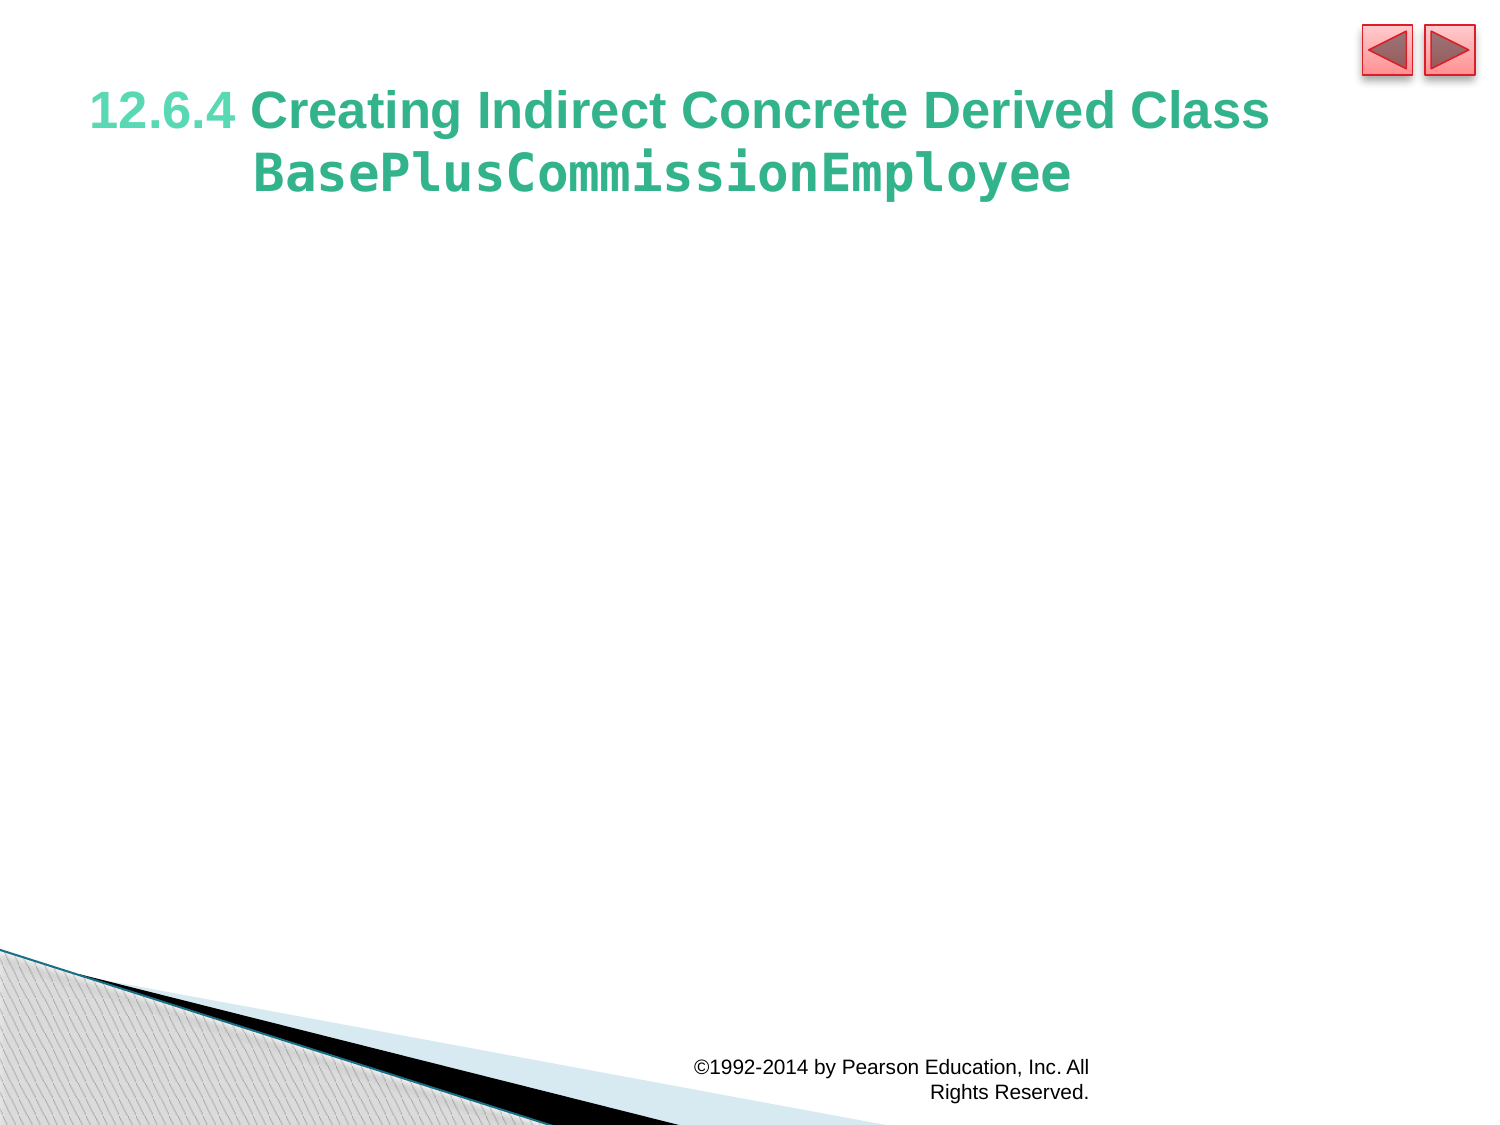

# 12.6.4 Creating Indirect Concrete Derived Class BasePlusCommissionEmployee
©1992-2014 by Pearson Education, Inc. All Rights Reserved.